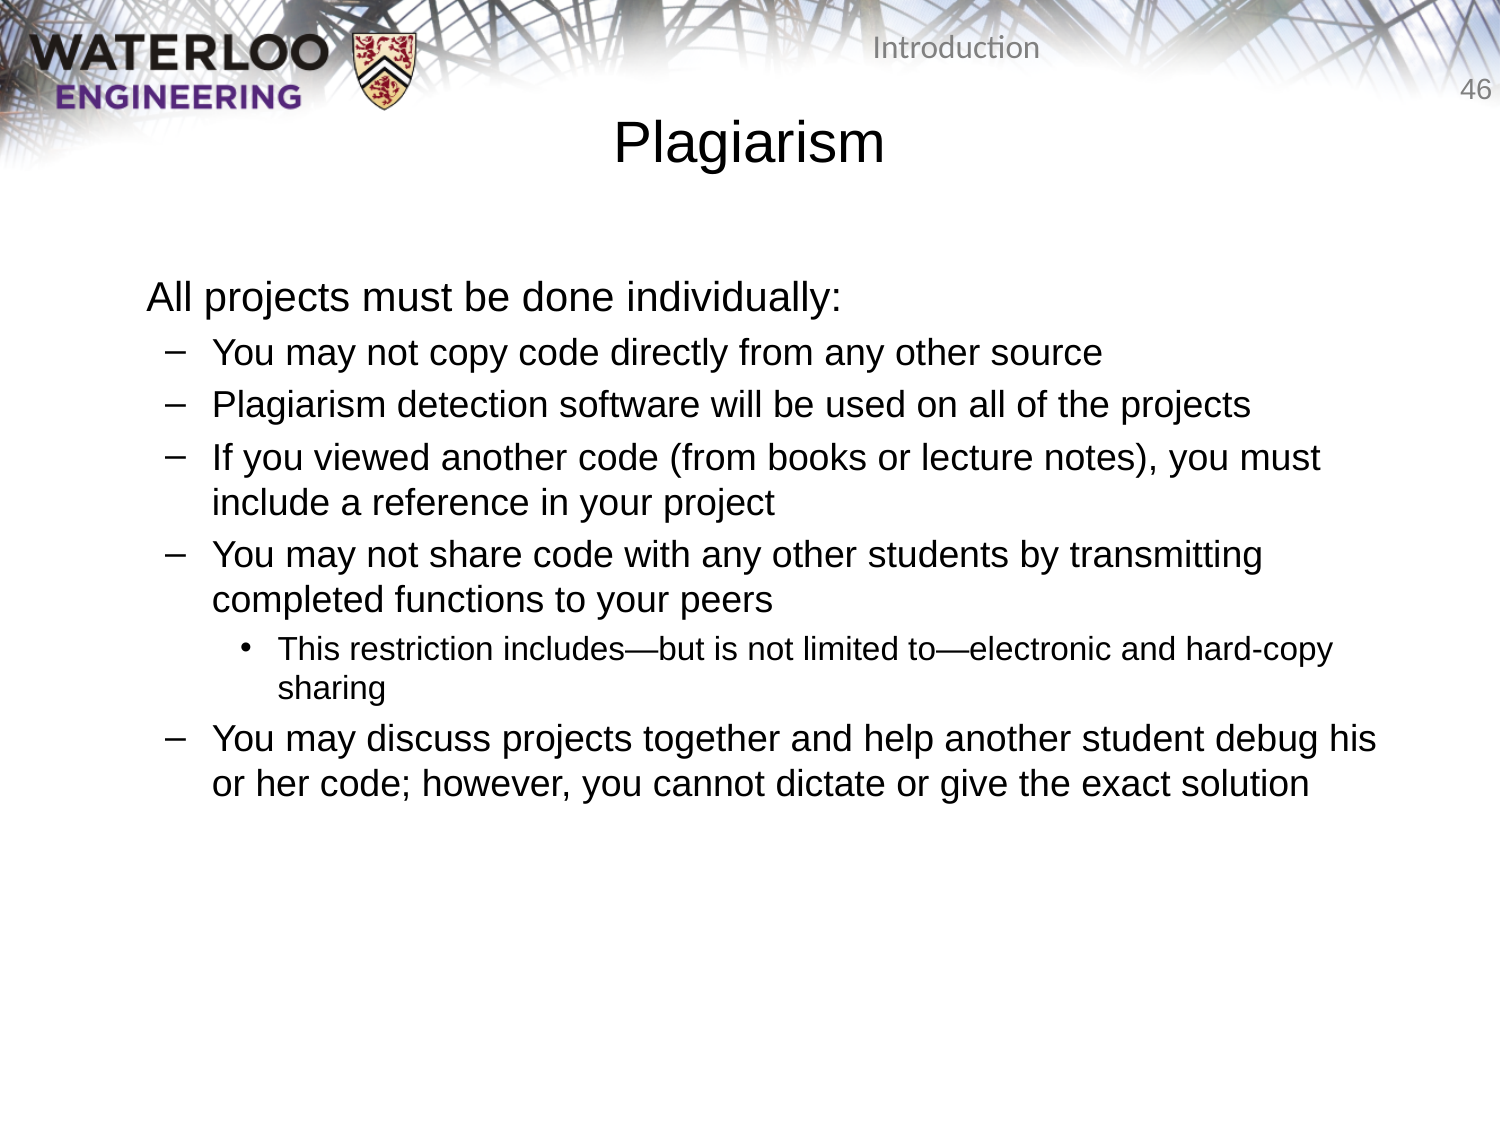

# Plagiarism
All projects must be done individually:
You may not copy code directly from any other source
Plagiarism detection software will be used on all of the projects
If you viewed another code (from books or lecture notes), you must include a reference in your project
You may not share code with any other students by transmitting completed functions to your peers
This restriction includes—but is not limited to—electronic and hard-copy sharing
You may discuss projects together and help another student debug his or her code; however, you cannot dictate or give the exact solution